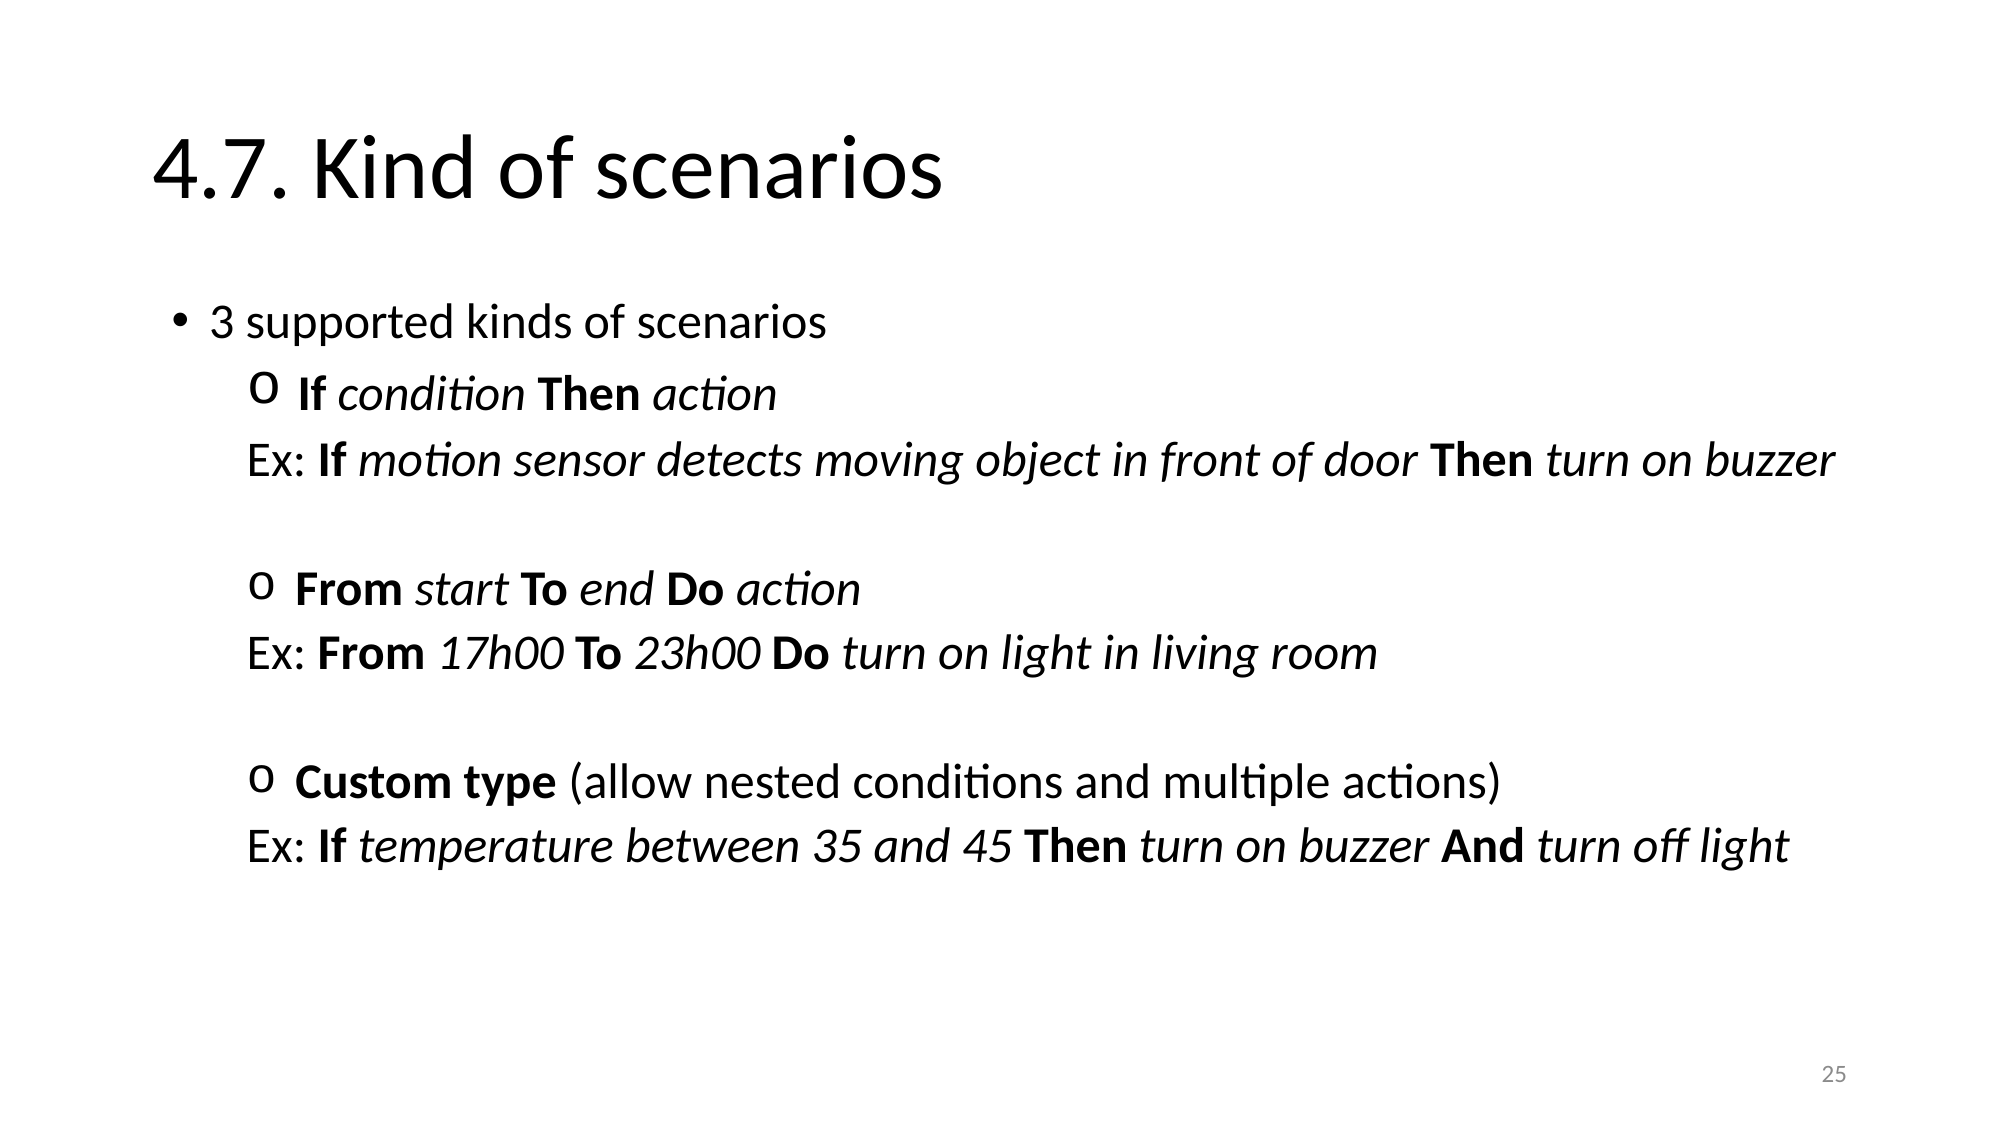

# 4.7. Kind of scenarios
3 supported kinds of scenarios
 If condition Then action
Ex: If motion sensor detects moving object in front of door Then turn on buzzer

 From start To end Do action
Ex: From 17h00 To 23h00 Do turn on light in living room

 Custom type (allow nested conditions and multiple actions)
Ex: If temperature between 35 and 45 Then turn on buzzer And turn off light
25